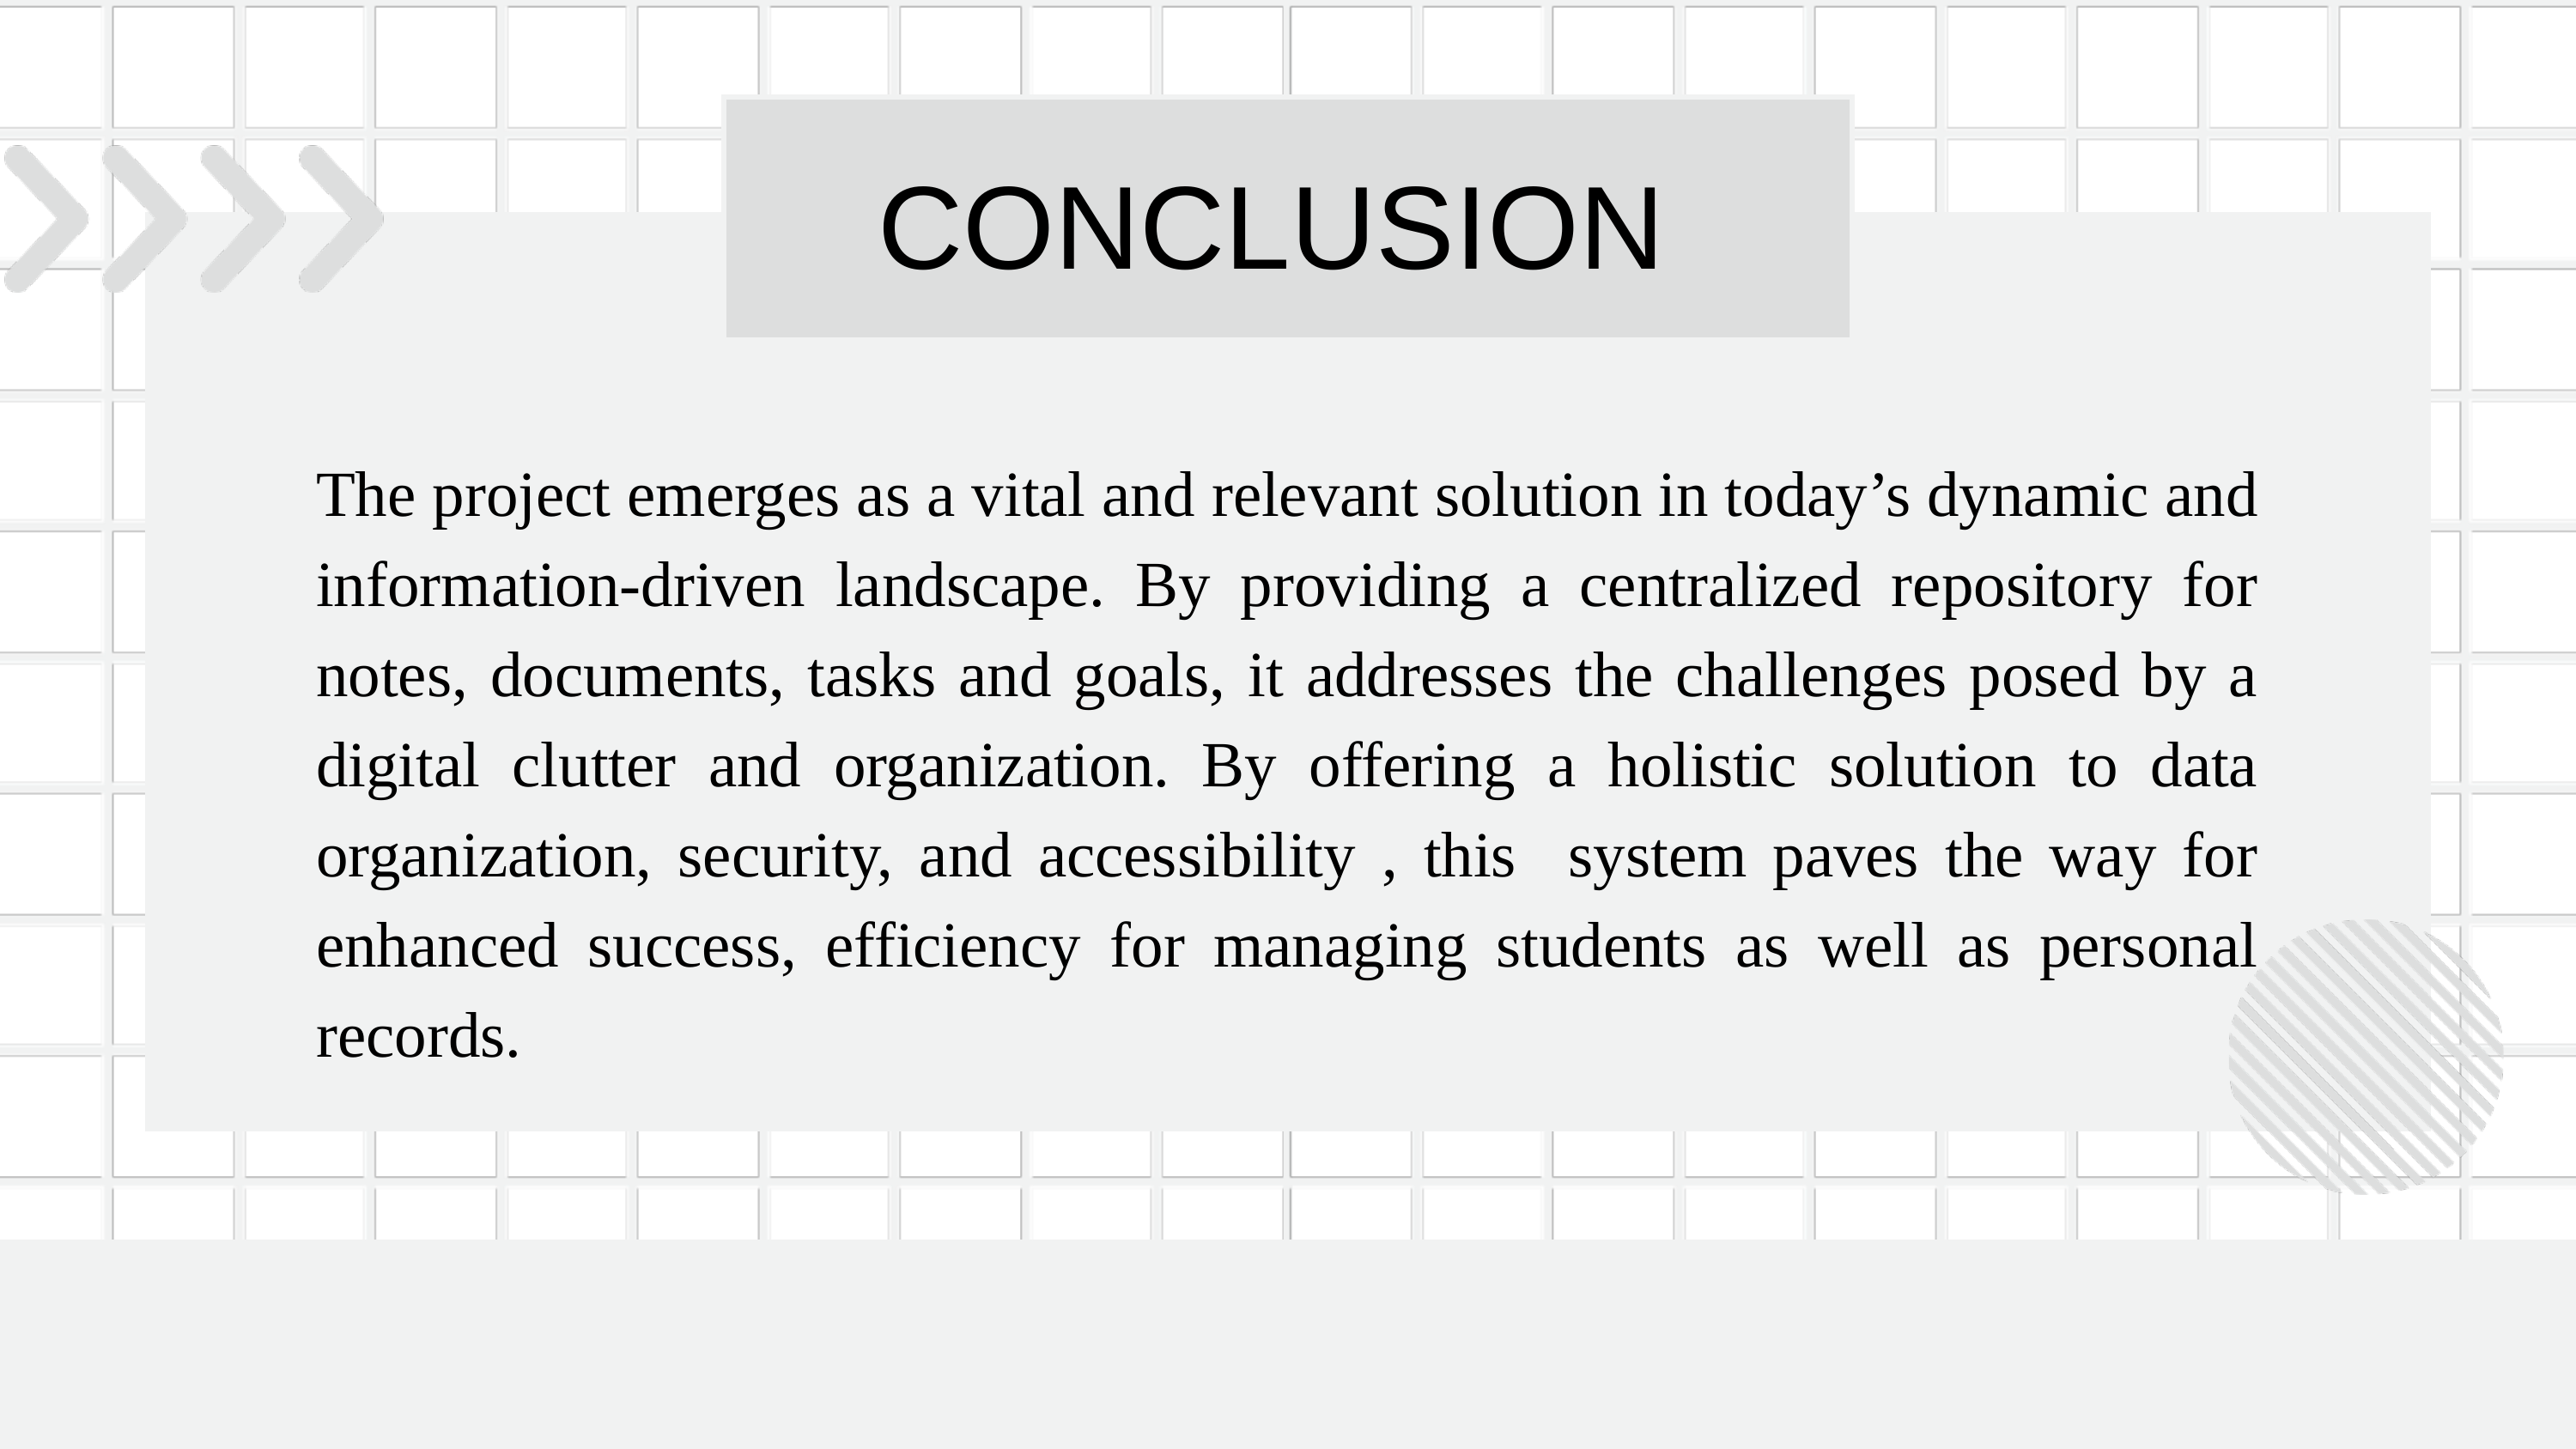

CONCLUSION

The project emerges as a vital and relevant solution in today’s dynamic and information-driven landscape. By providing a centralized repository for notes, documents, tasks and goals, it addresses the challenges posed by a digital clutter and organization. By offering a holistic solution to data organization, security, and accessibility , this  system paves the way for enhanced success, efficiency for managing students as well as personal records.